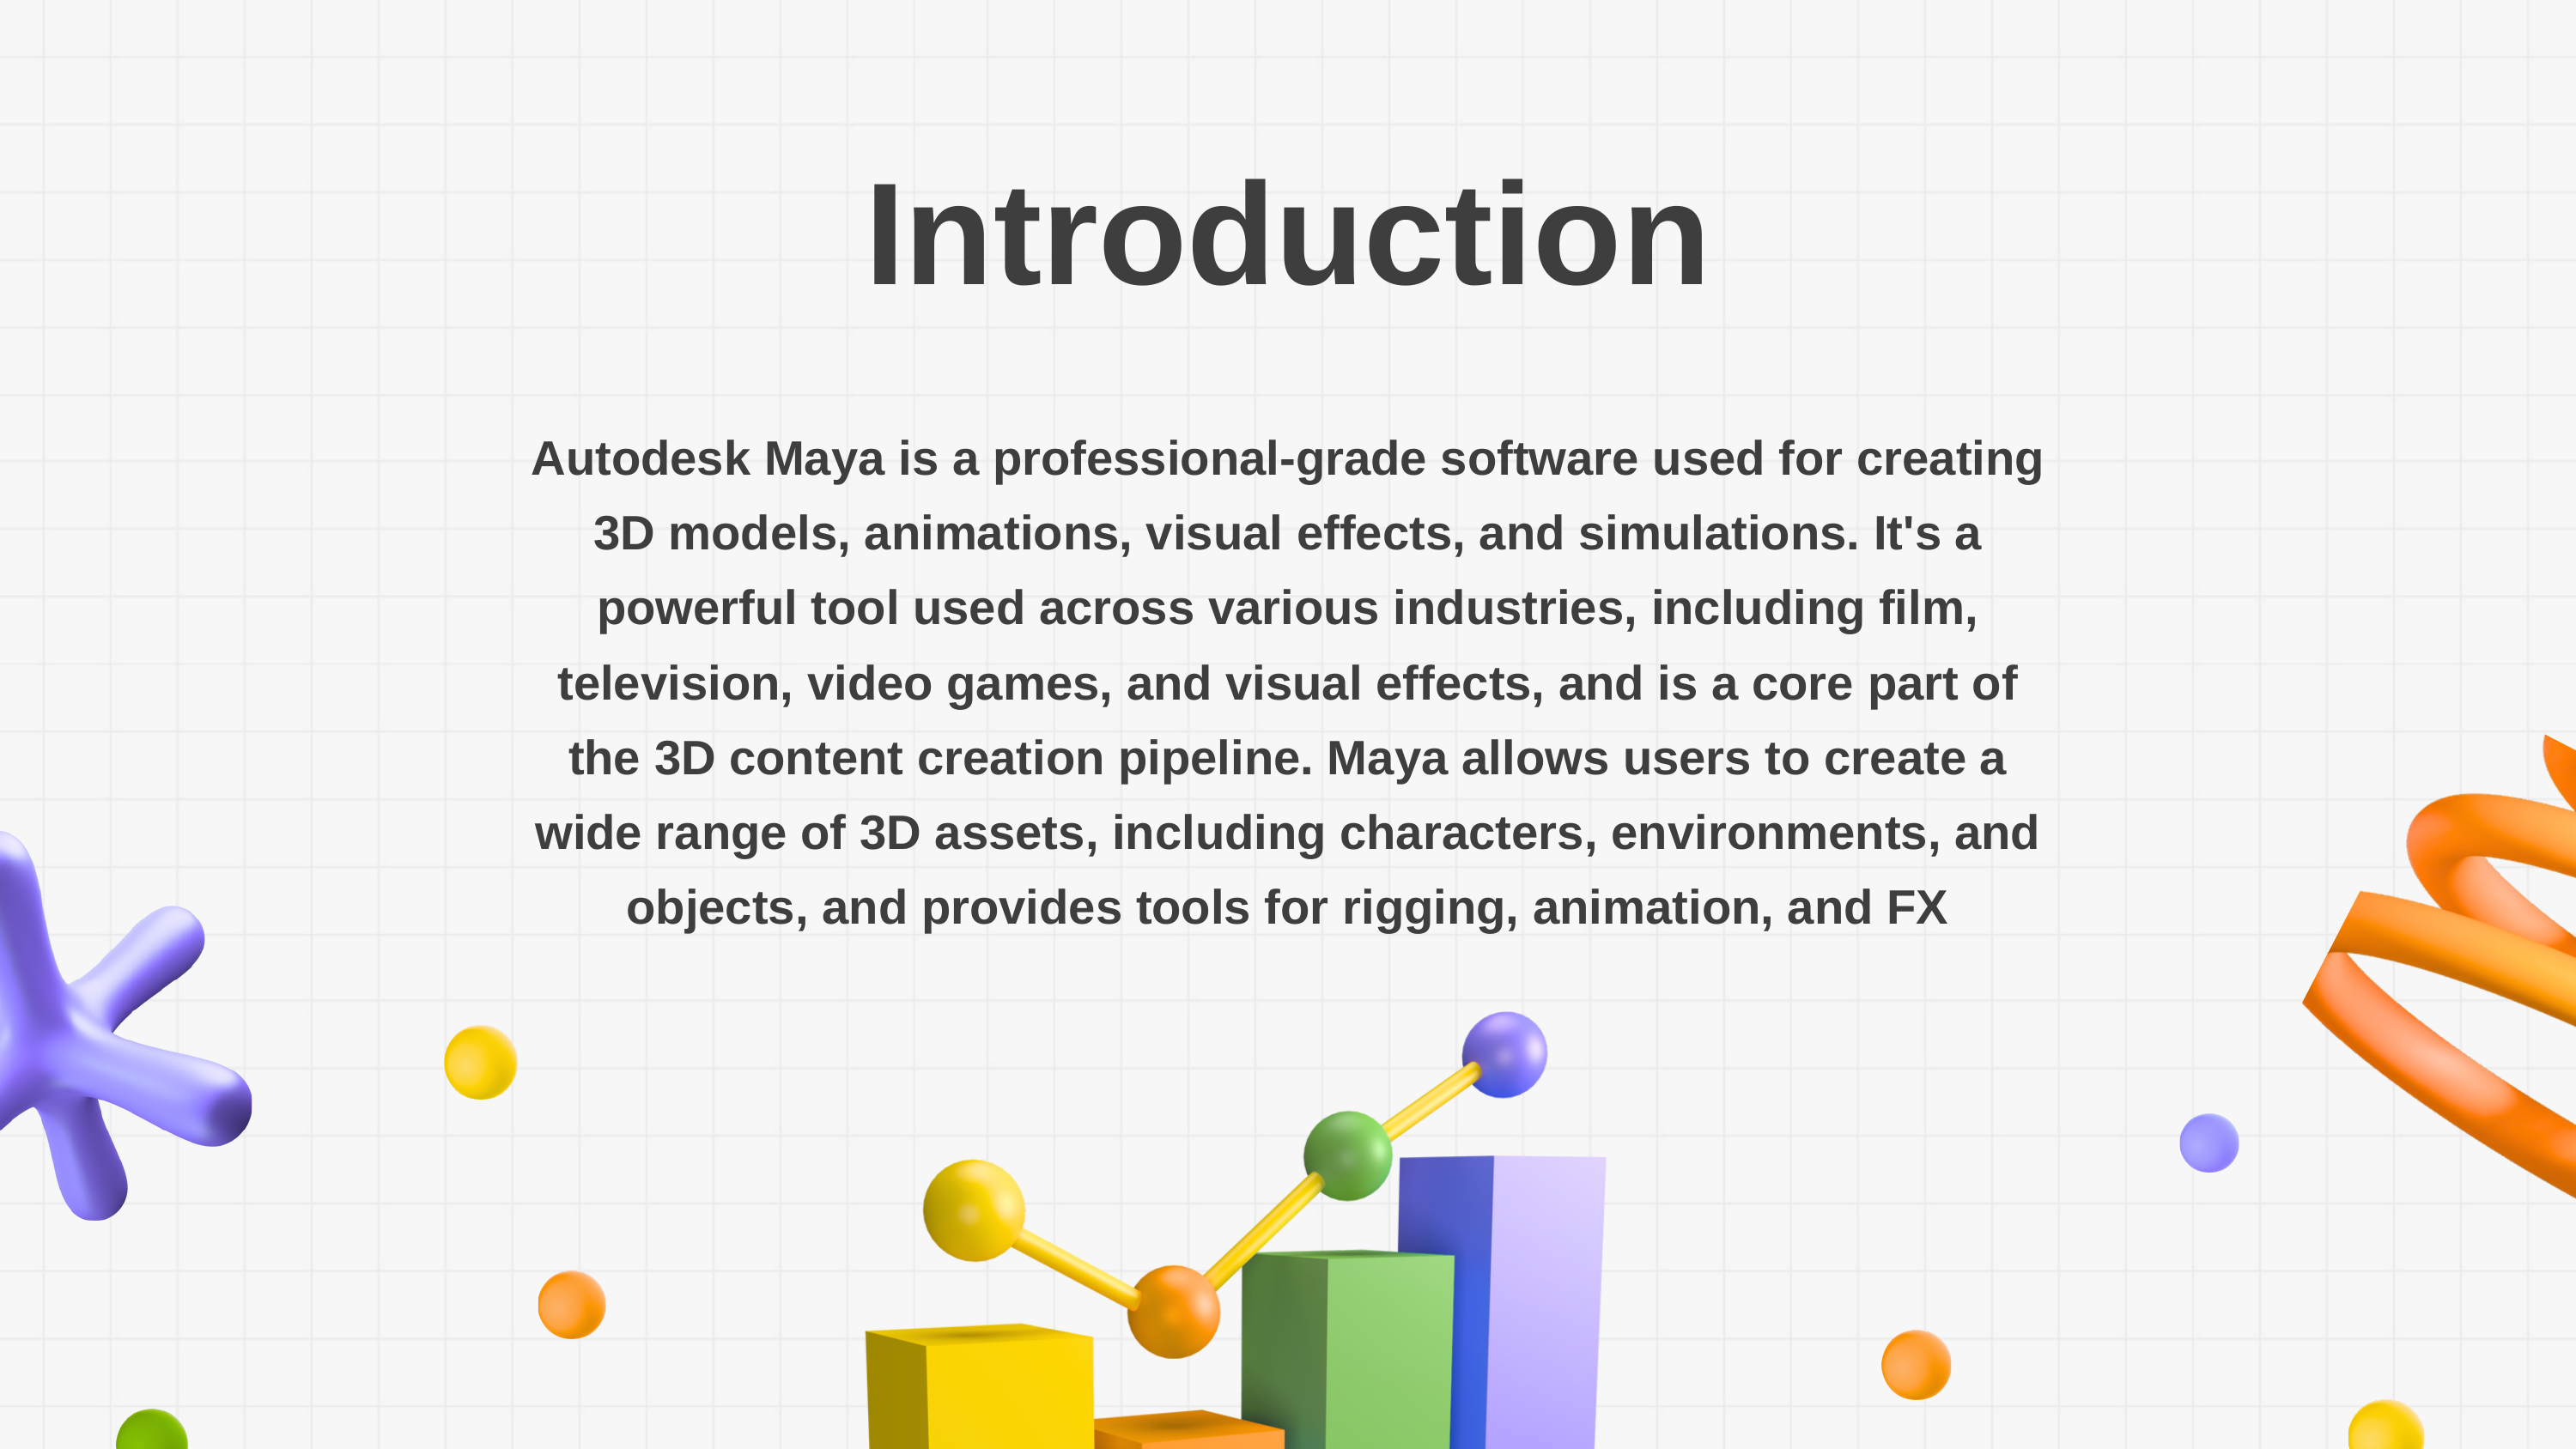

Introduction
Autodesk Maya is a professional-grade software used for creating 3D models, animations, visual effects, and simulations. It's a powerful tool used across various industries, including film, television, video games, and visual effects, and is a core part of the 3D content creation pipeline. Maya allows users to create a wide range of 3D assets, including characters, environments, and objects, and provides tools for rigging, animation, and FX